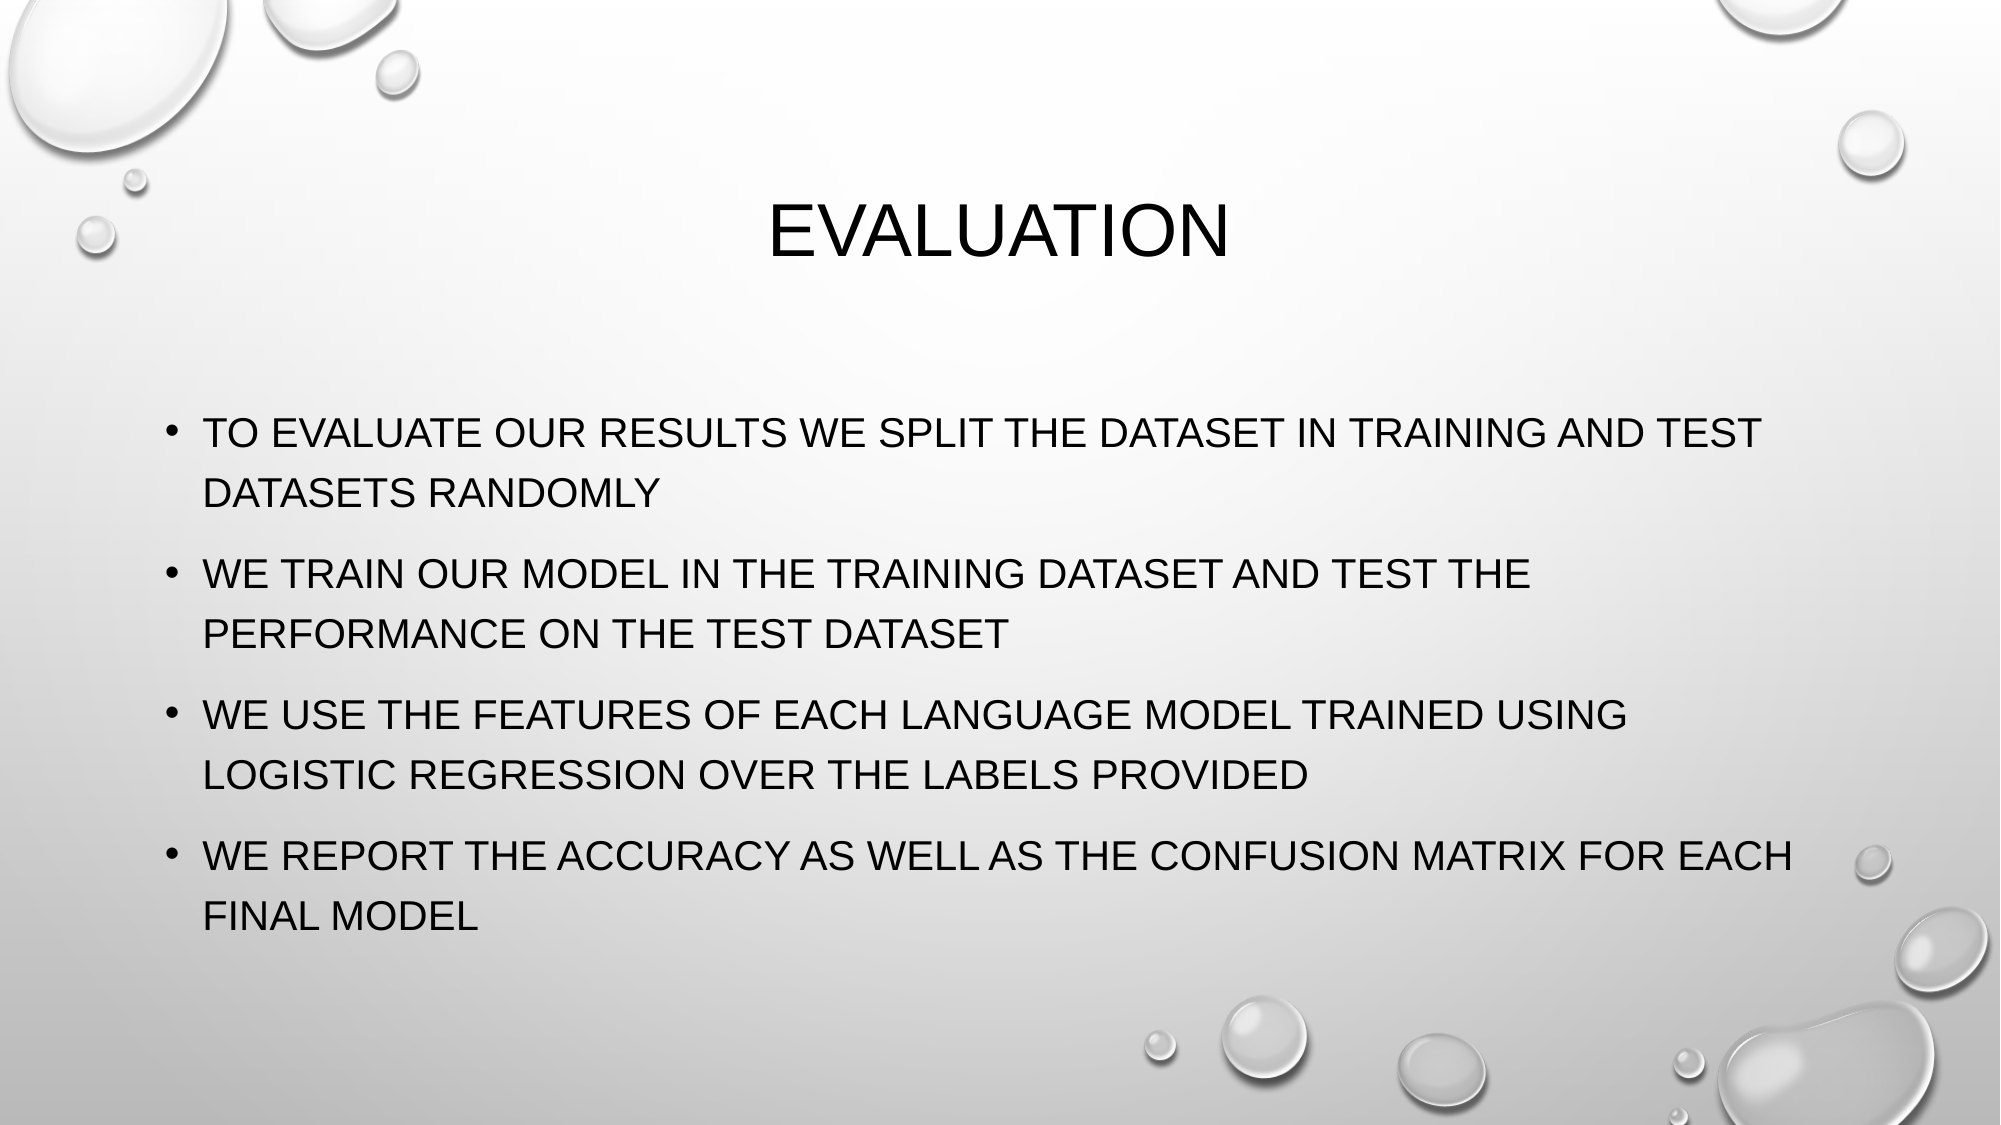

# evaluation
To evaluate our results we split the dataset in training and test datasets randomly
We train our model in the training dataset and test the performance on the test dataset
We use the features of each language model trained using logistic regression over the labels provided
We report the accuracy as well as the confusion matrix for each final model